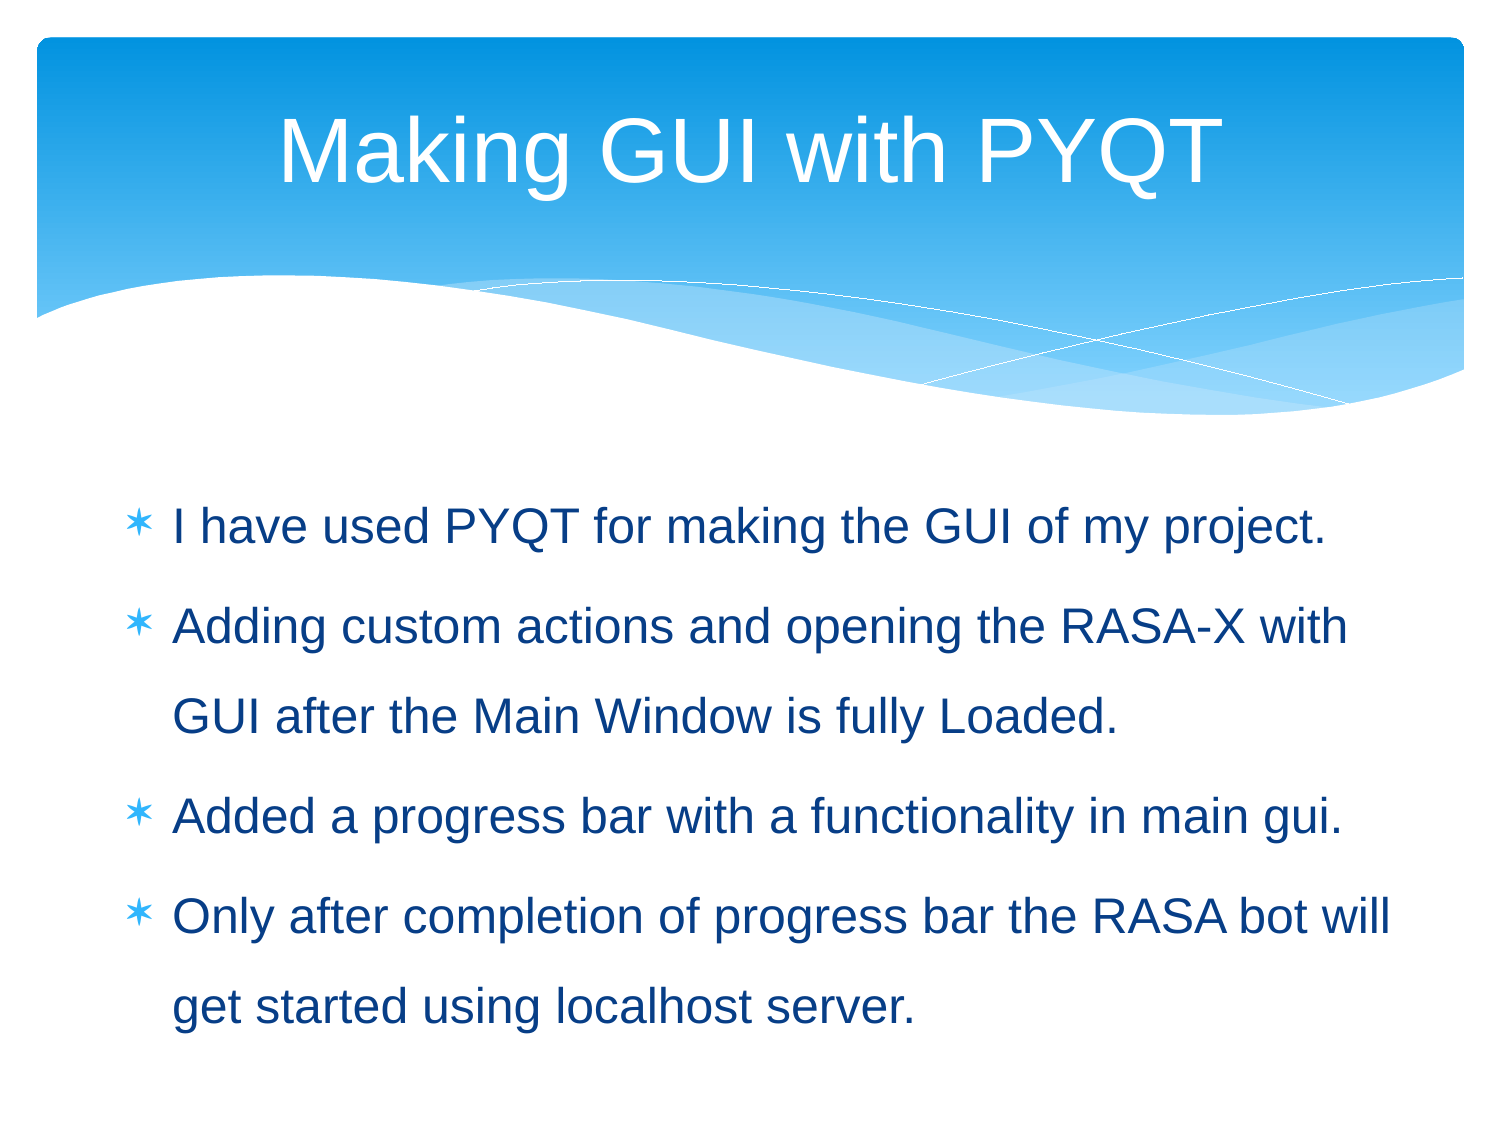

# Making GUI with PYQT
I have used PYQT for making the GUI of my project.
Adding custom actions and opening the RASA-X with GUI after the Main Window is fully Loaded.
Added a progress bar with a functionality in main gui.
Only after completion of progress bar the RASA bot will get started using localhost server.